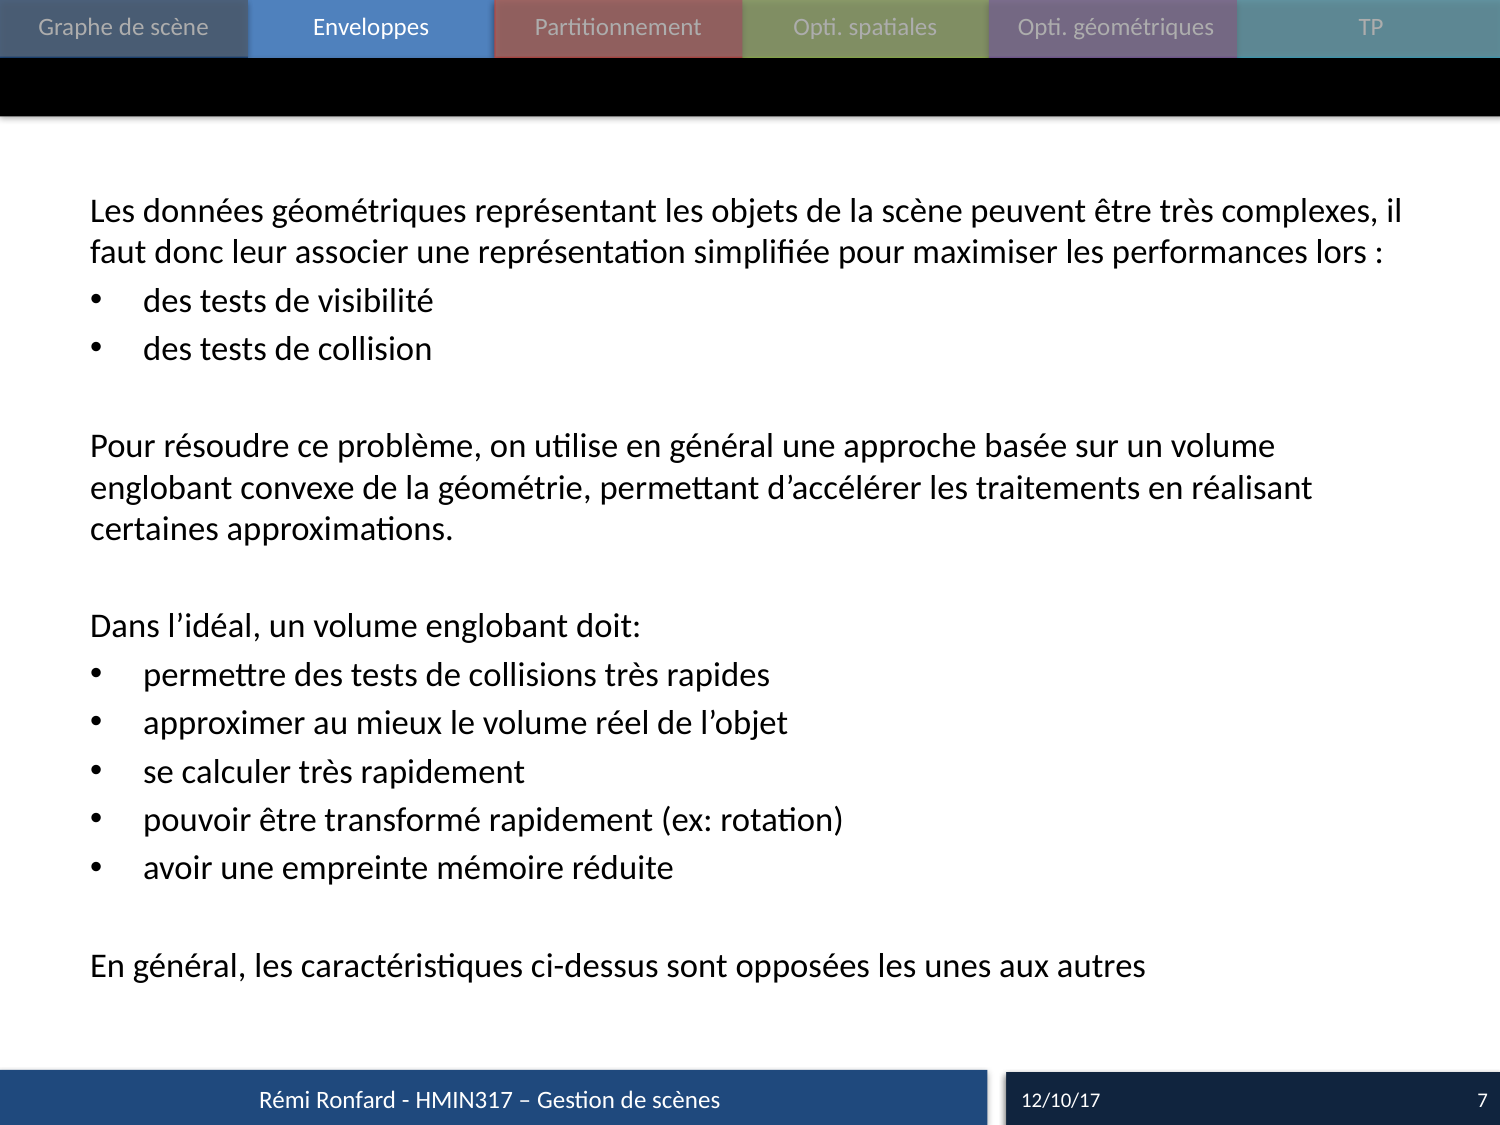

#
Les données géométriques représentant les objets de la scène peuvent être très complexes, il faut donc leur associer une représentation simplifiée pour maximiser les performances lors :
des tests de visibilité
des tests de collision

Pour résoudre ce problème, on utilise en général une approche basée sur un volume englobant convexe de la géométrie, permettant d’accélérer les traitements en réalisant certaines approximations.

Dans l’idéal, un volume englobant doit:
permettre des tests de collisions très rapides
approximer au mieux le volume réel de l’objet
se calculer très rapidement
pouvoir être transformé rapidement (ex: rotation)
avoir une empreinte mémoire réduite

En général, les caractéristiques ci-dessus sont opposées les unes aux autres
Rémi Ronfard - HMIN317 – Gestion de scènes
12/10/17
7